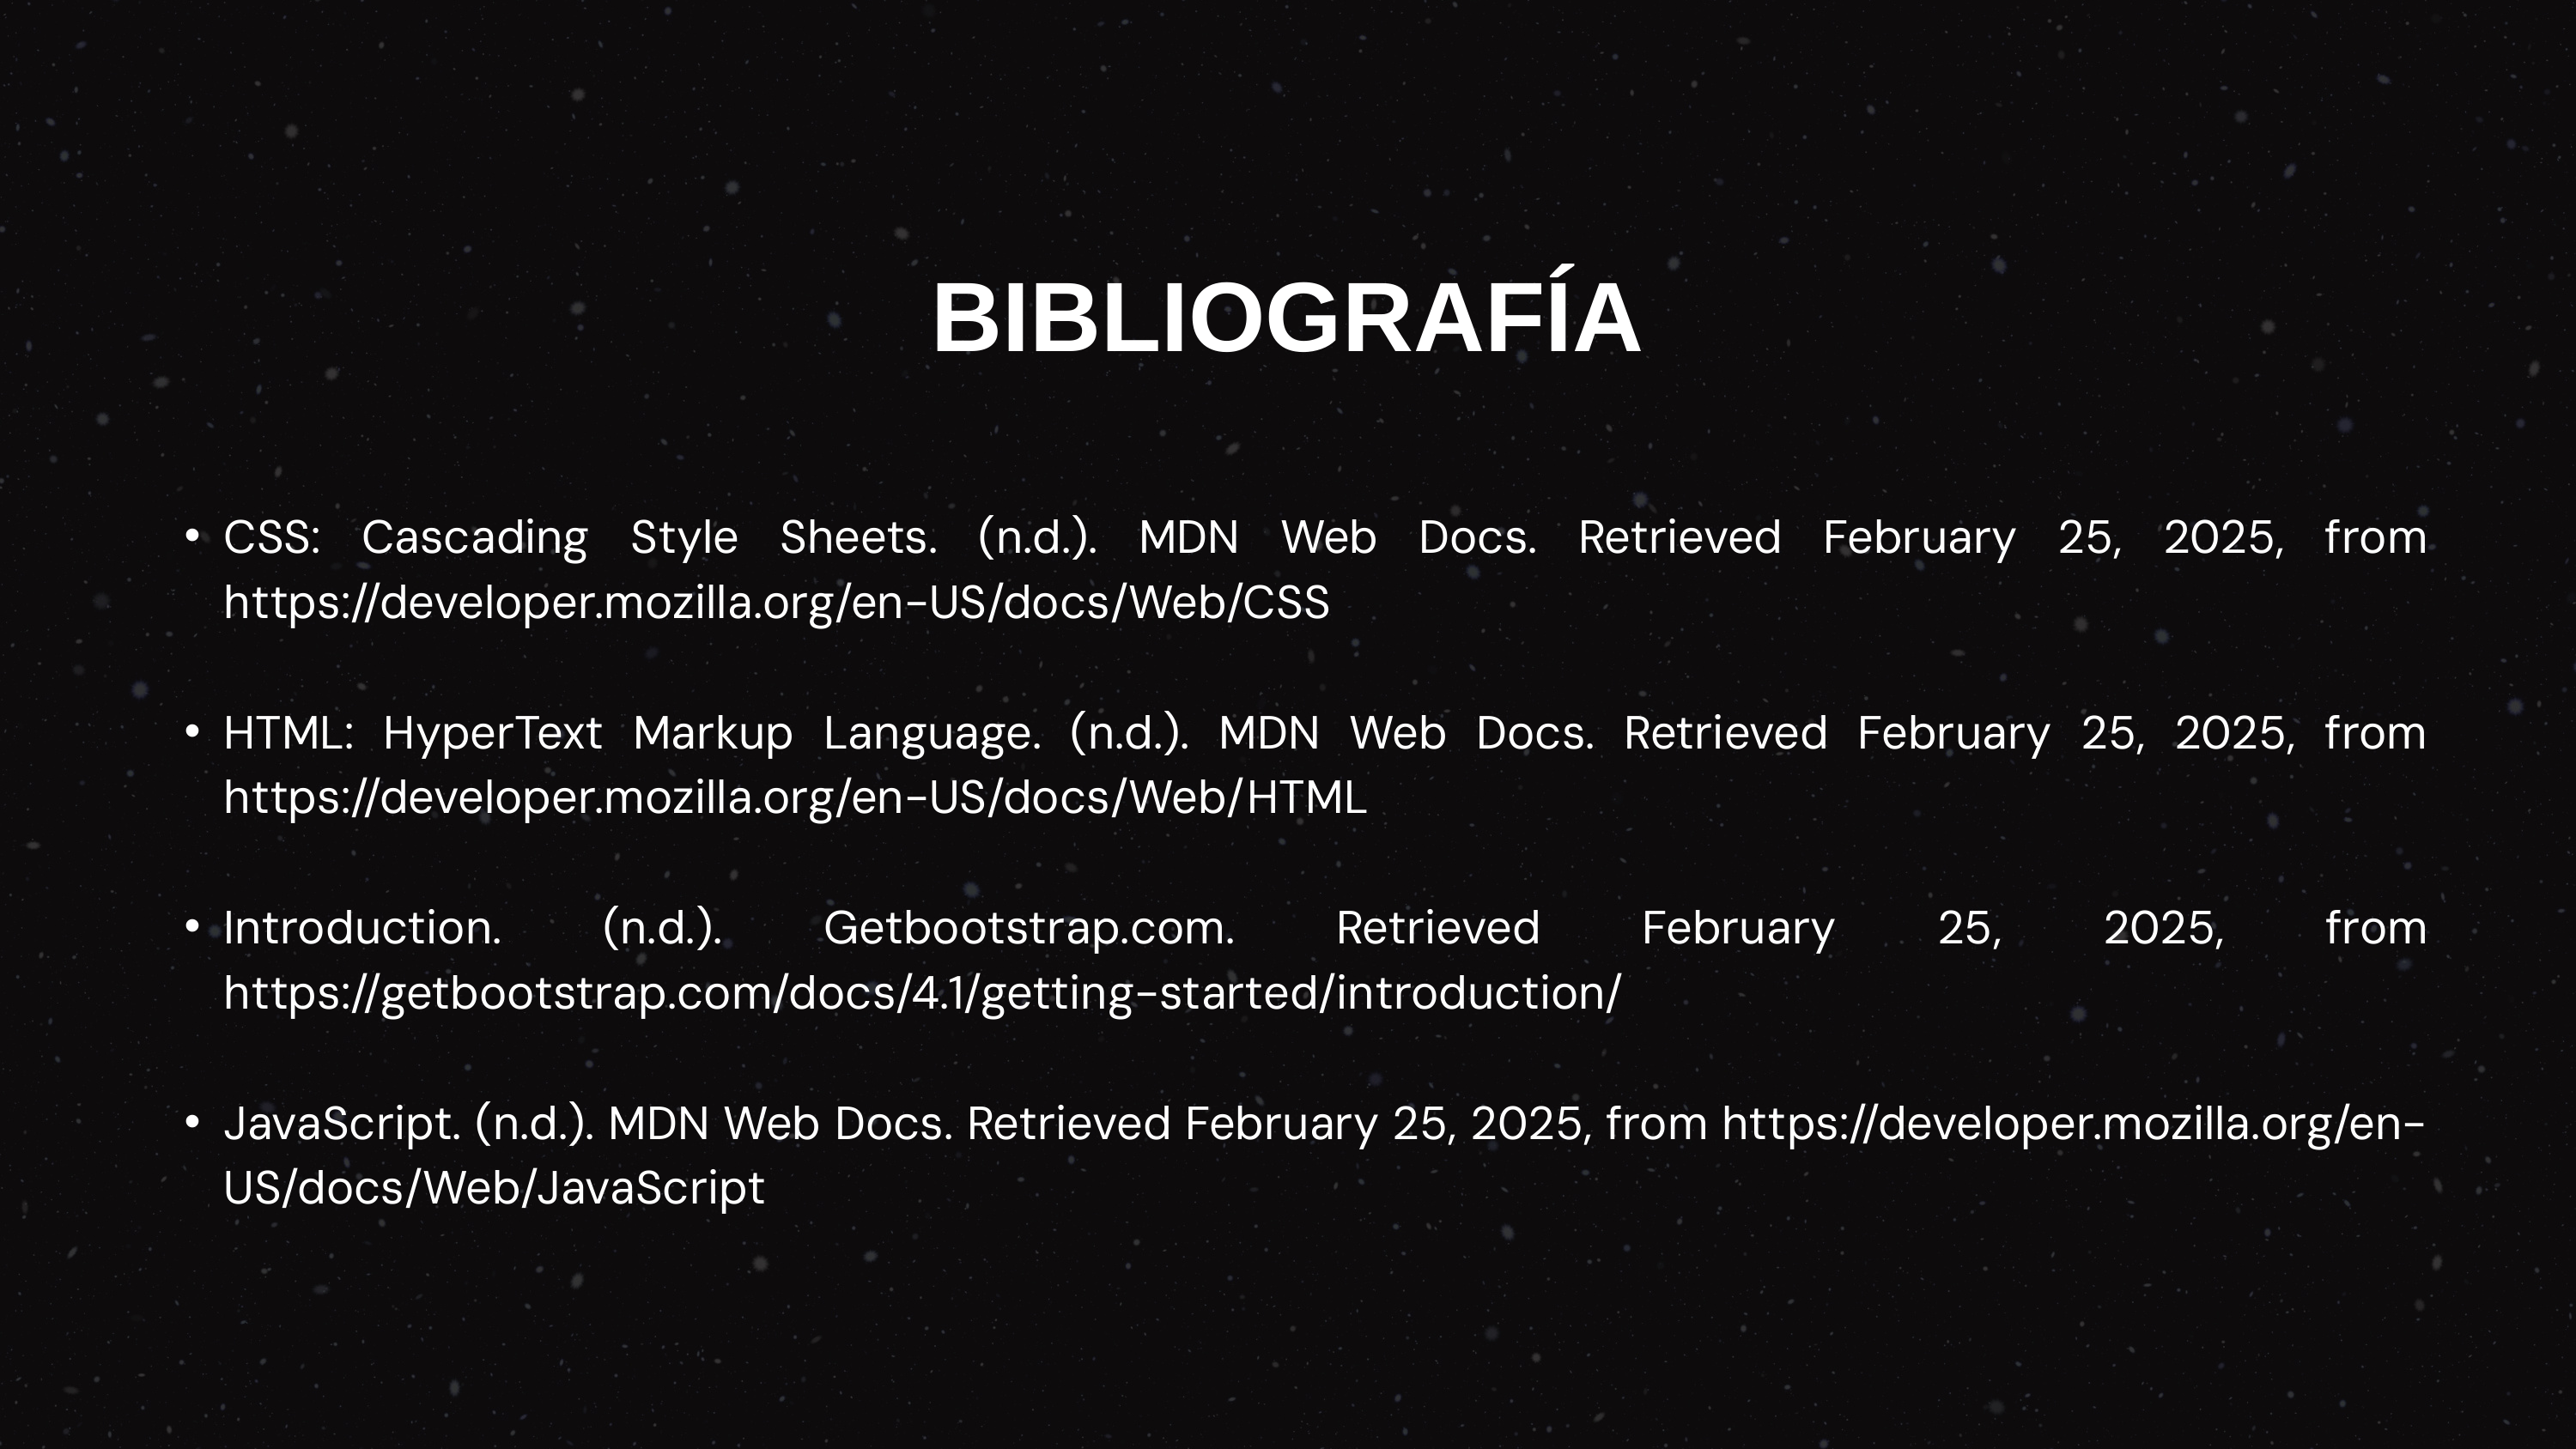

BIBLIOGRAFÍA

CSS: Cascading Style Sheets. (n.d.). MDN Web Docs. Retrieved February 25, 2025, from https://developer.mozilla.org/en-US/docs/Web/CSS

HTML: HyperText Markup Language. (n.d.). MDN Web Docs. Retrieved February 25, 2025, from https://developer.mozilla.org/en-US/docs/Web/HTML

Introduction. (n.d.). Getbootstrap.com. Retrieved February 25, 2025, from https://getbootstrap.com/docs/4.1/getting-started/introduction/

JavaScript. (n.d.). MDN Web Docs. Retrieved February 25, 2025, from https://developer.mozilla.org/en-US/docs/Web/JavaScript